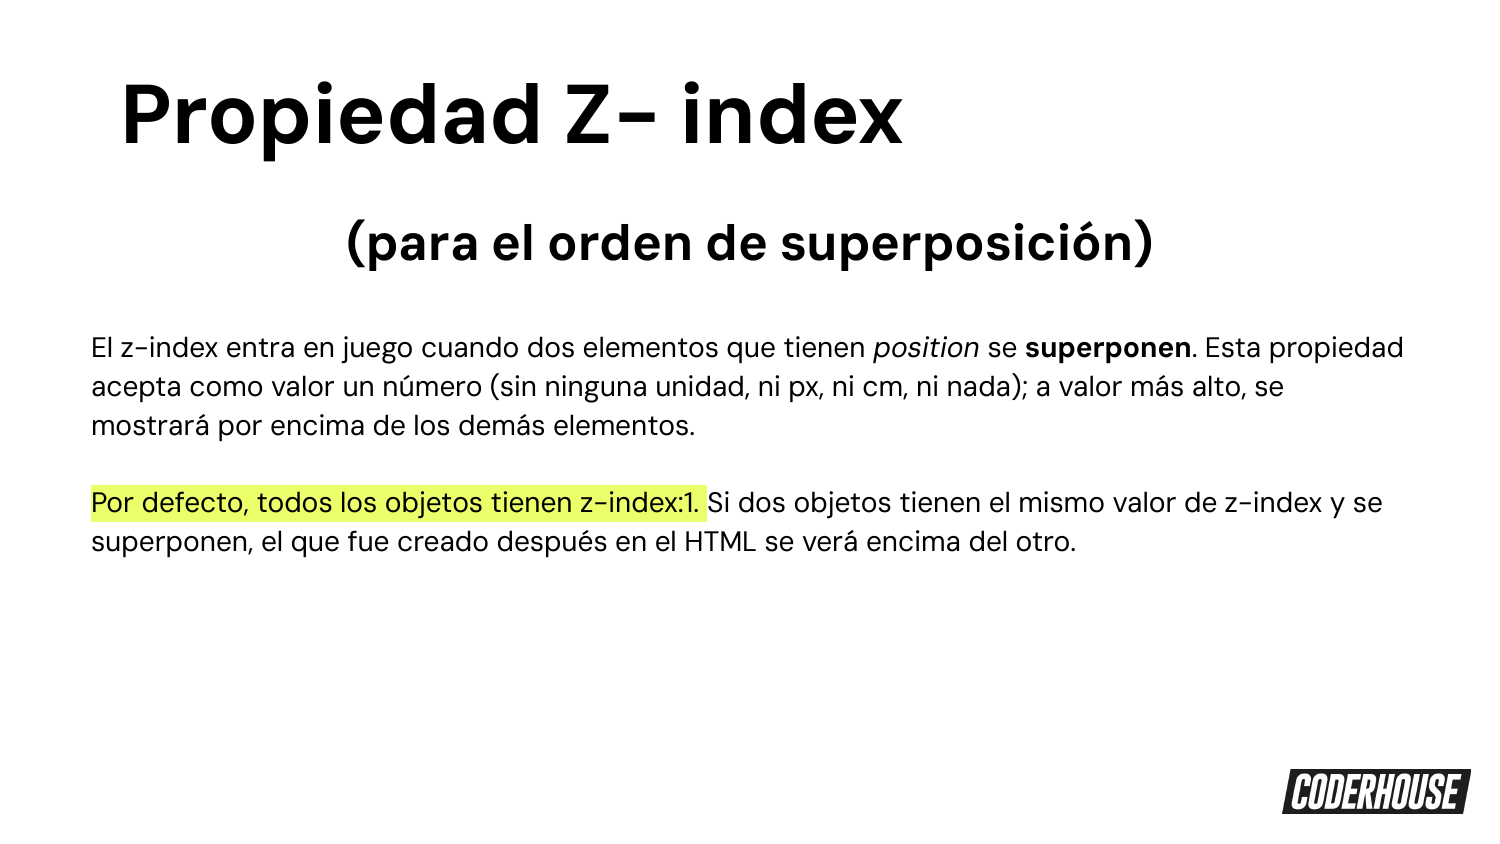

Propiedad Z- index
(para el orden de superposición)
El z-index entra en juego cuando dos elementos que tienen position se superponen. Esta propiedad acepta como valor un número (sin ninguna unidad, ni px, ni cm, ni nada); a valor más alto, se mostrará por encima de los demás elementos.

Por defecto, todos los objetos tienen z-index:1. Si dos objetos tienen el mismo valor de z-index y se superponen, el que fue creado después en el HTML se verá encima del otro.